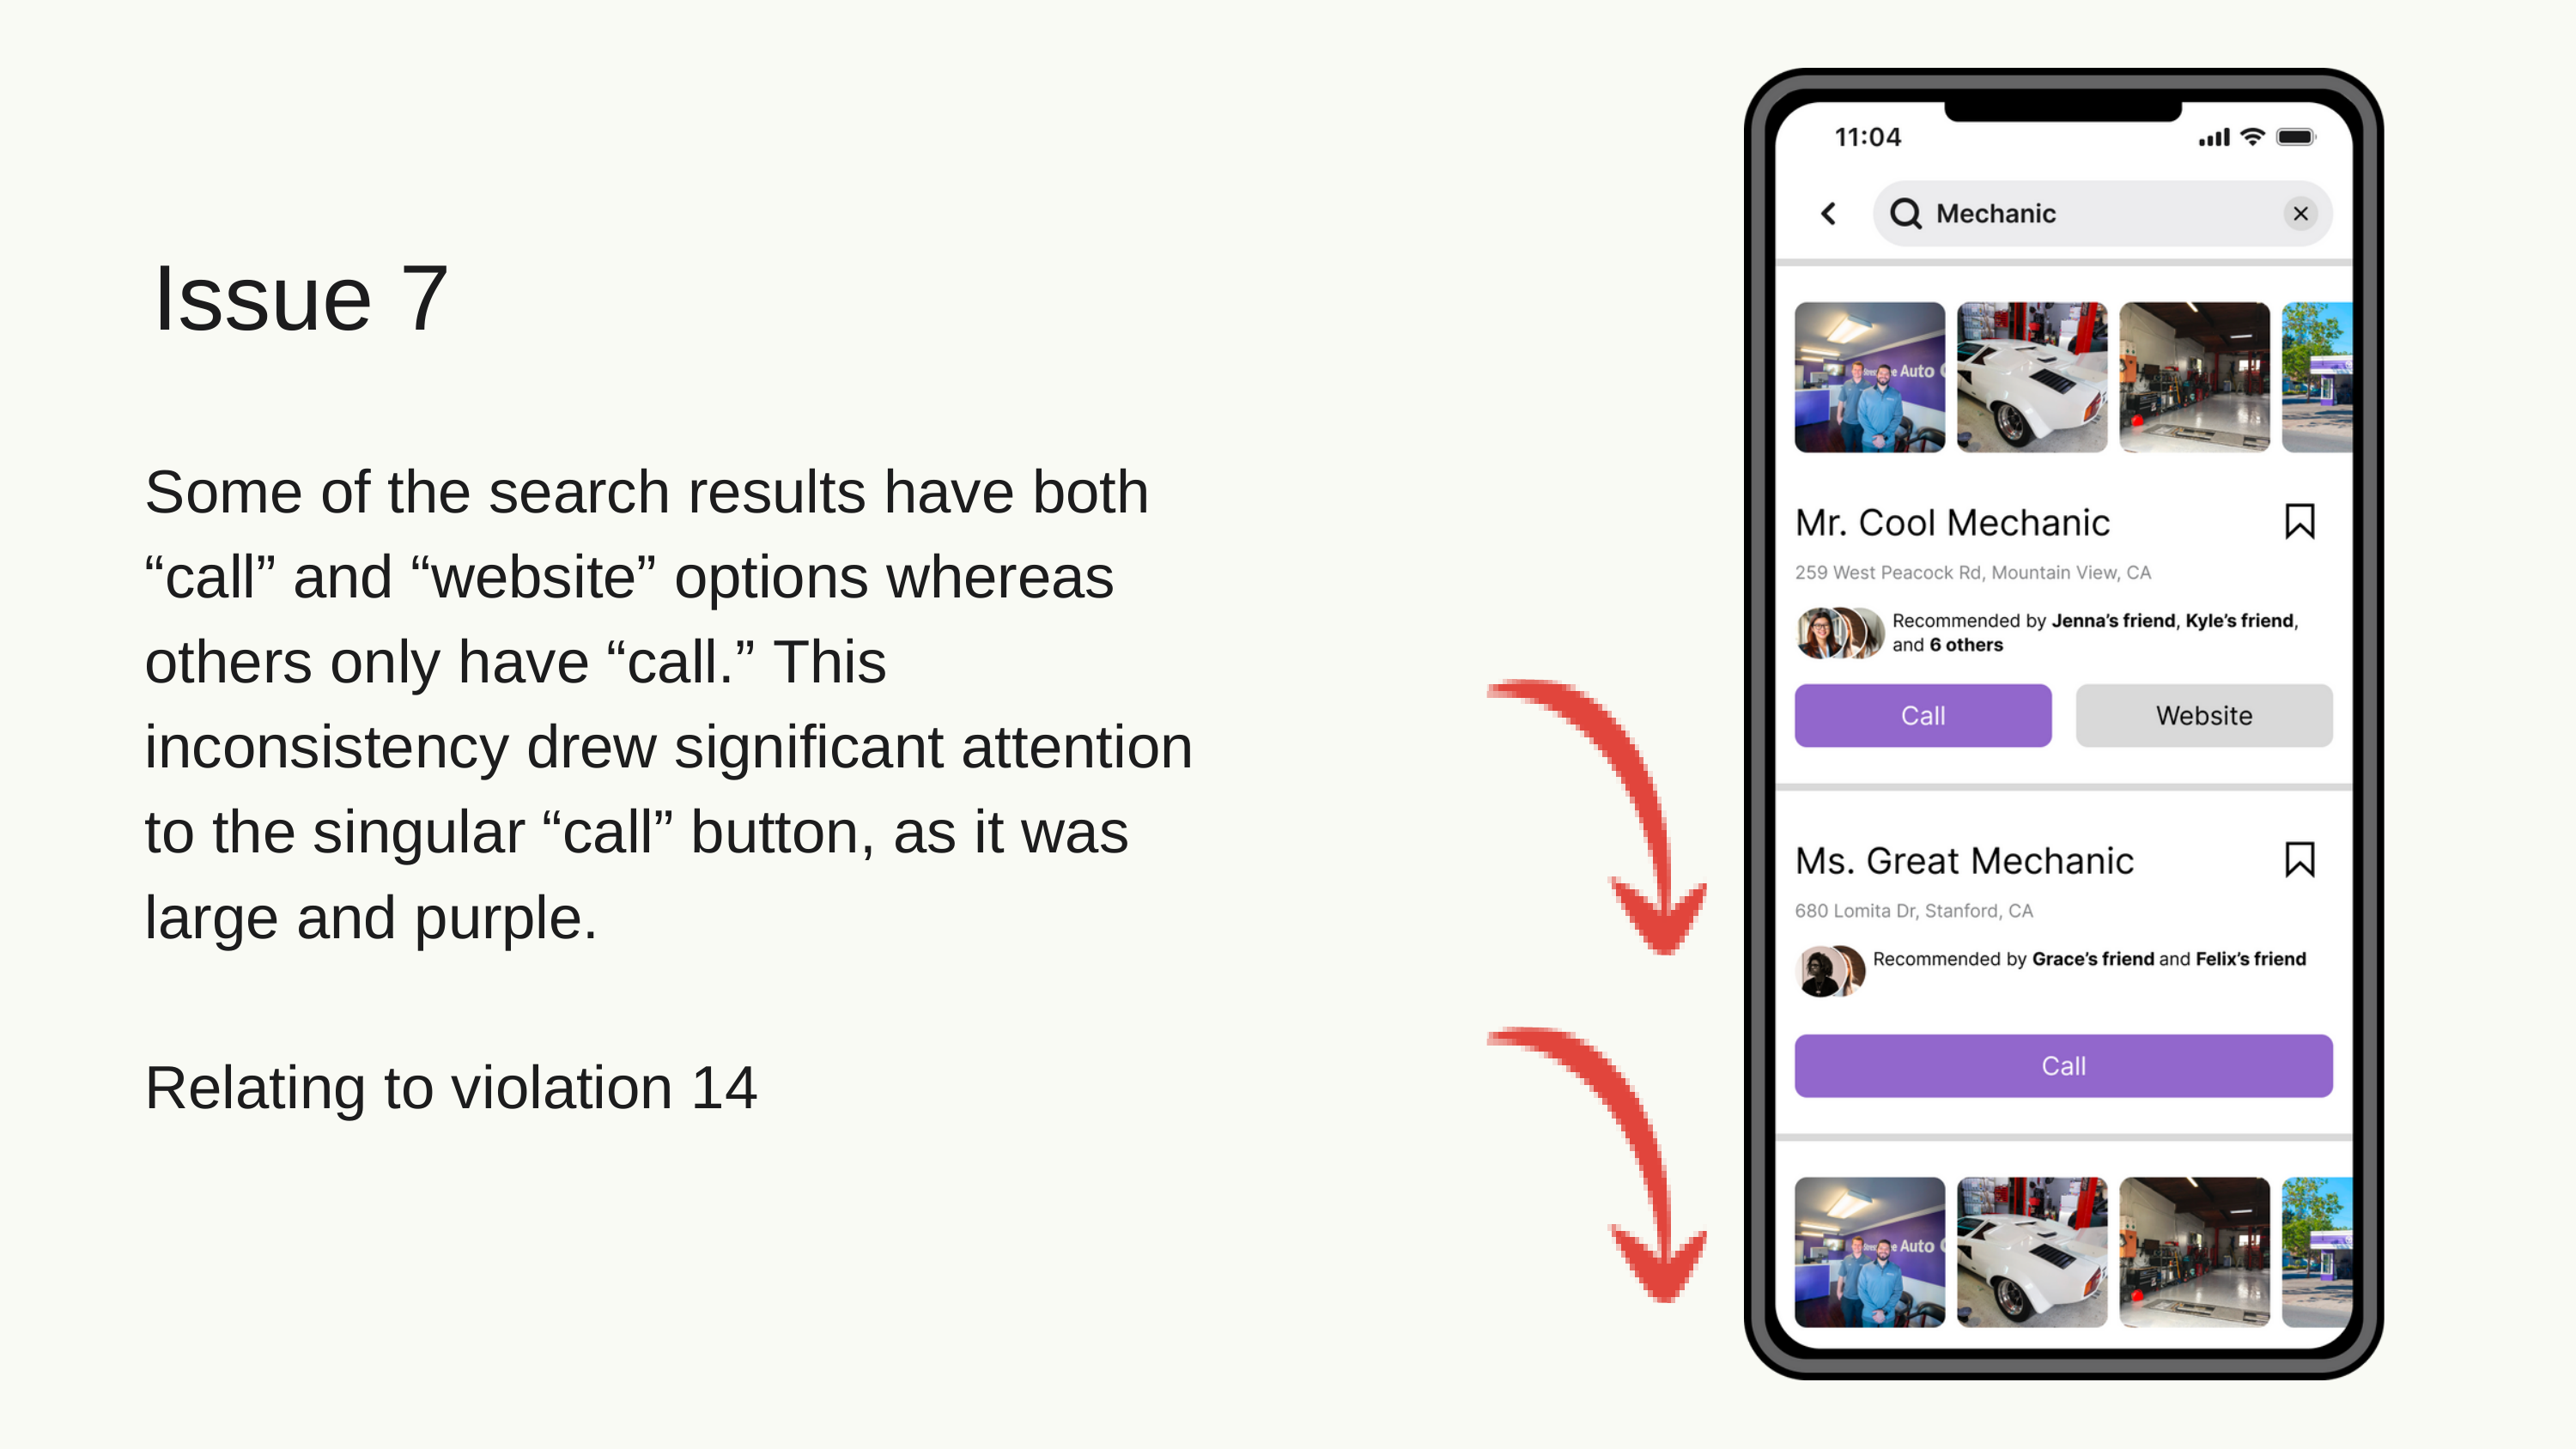

Issue 7
Some of the search results have both “call” and “website” options whereas others only have “call.” This inconsistency drew significant attention to the singular “call” button, as it was large and purple.

Relating to violation 14